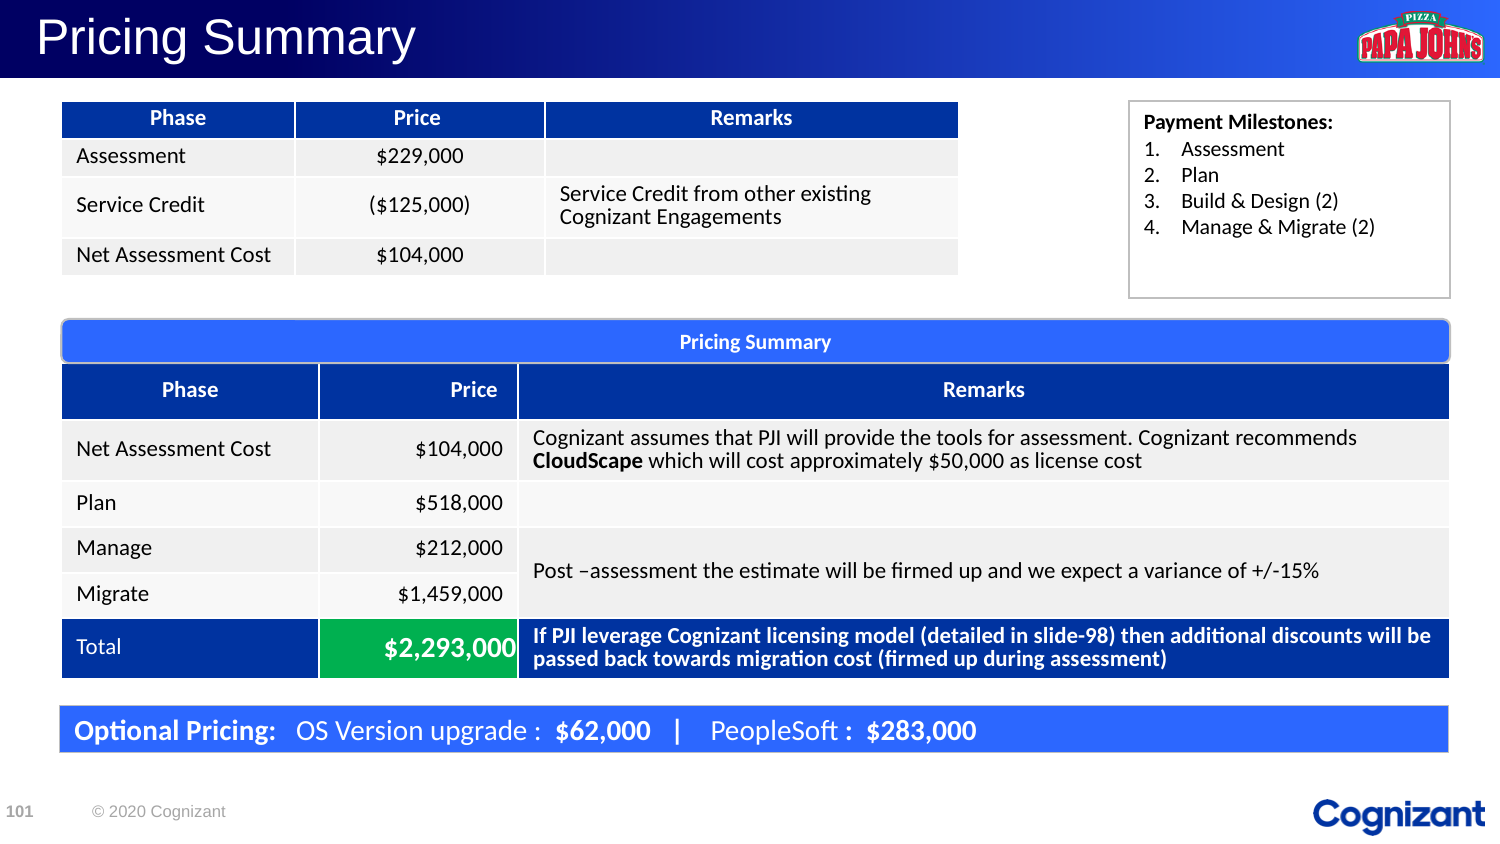

# Pricing Summary
| Phase | Price | Remarks |
| --- | --- | --- |
| Assessment | $229,000 |  |
| Service Credit | ($125,000) | Service Credit from other existing Cognizant Engagements |
| Net Assessment Cost | $104,000 |  |
Payment Milestones:
Assessment
Plan
Build & Design (2)
Manage & Migrate (2)
Pricing Summary
| Phase | Price | Remarks |
| --- | --- | --- |
| Net Assessment Cost | $104,000 | Cognizant assumes that PJI will provide the tools for assessment. Cognizant recommends CloudScape which will cost approximately $50,000 as license cost |
| Plan | $518,000 |  |
| Manage | $212,000 | Post –assessment the estimate will be firmed up and we expect a variance of +/-15% |
| Migrate | $1,459,000 |  |
| Total | $2,293,000 | If PJI leverage Cognizant licensing model (detailed in slide-98) then additional discounts will be passed back towards migration cost (firmed up during assessment) |
Optional Pricing:   OS Version upgrade :  $62,000   |    PeopleSoft :  $283,000